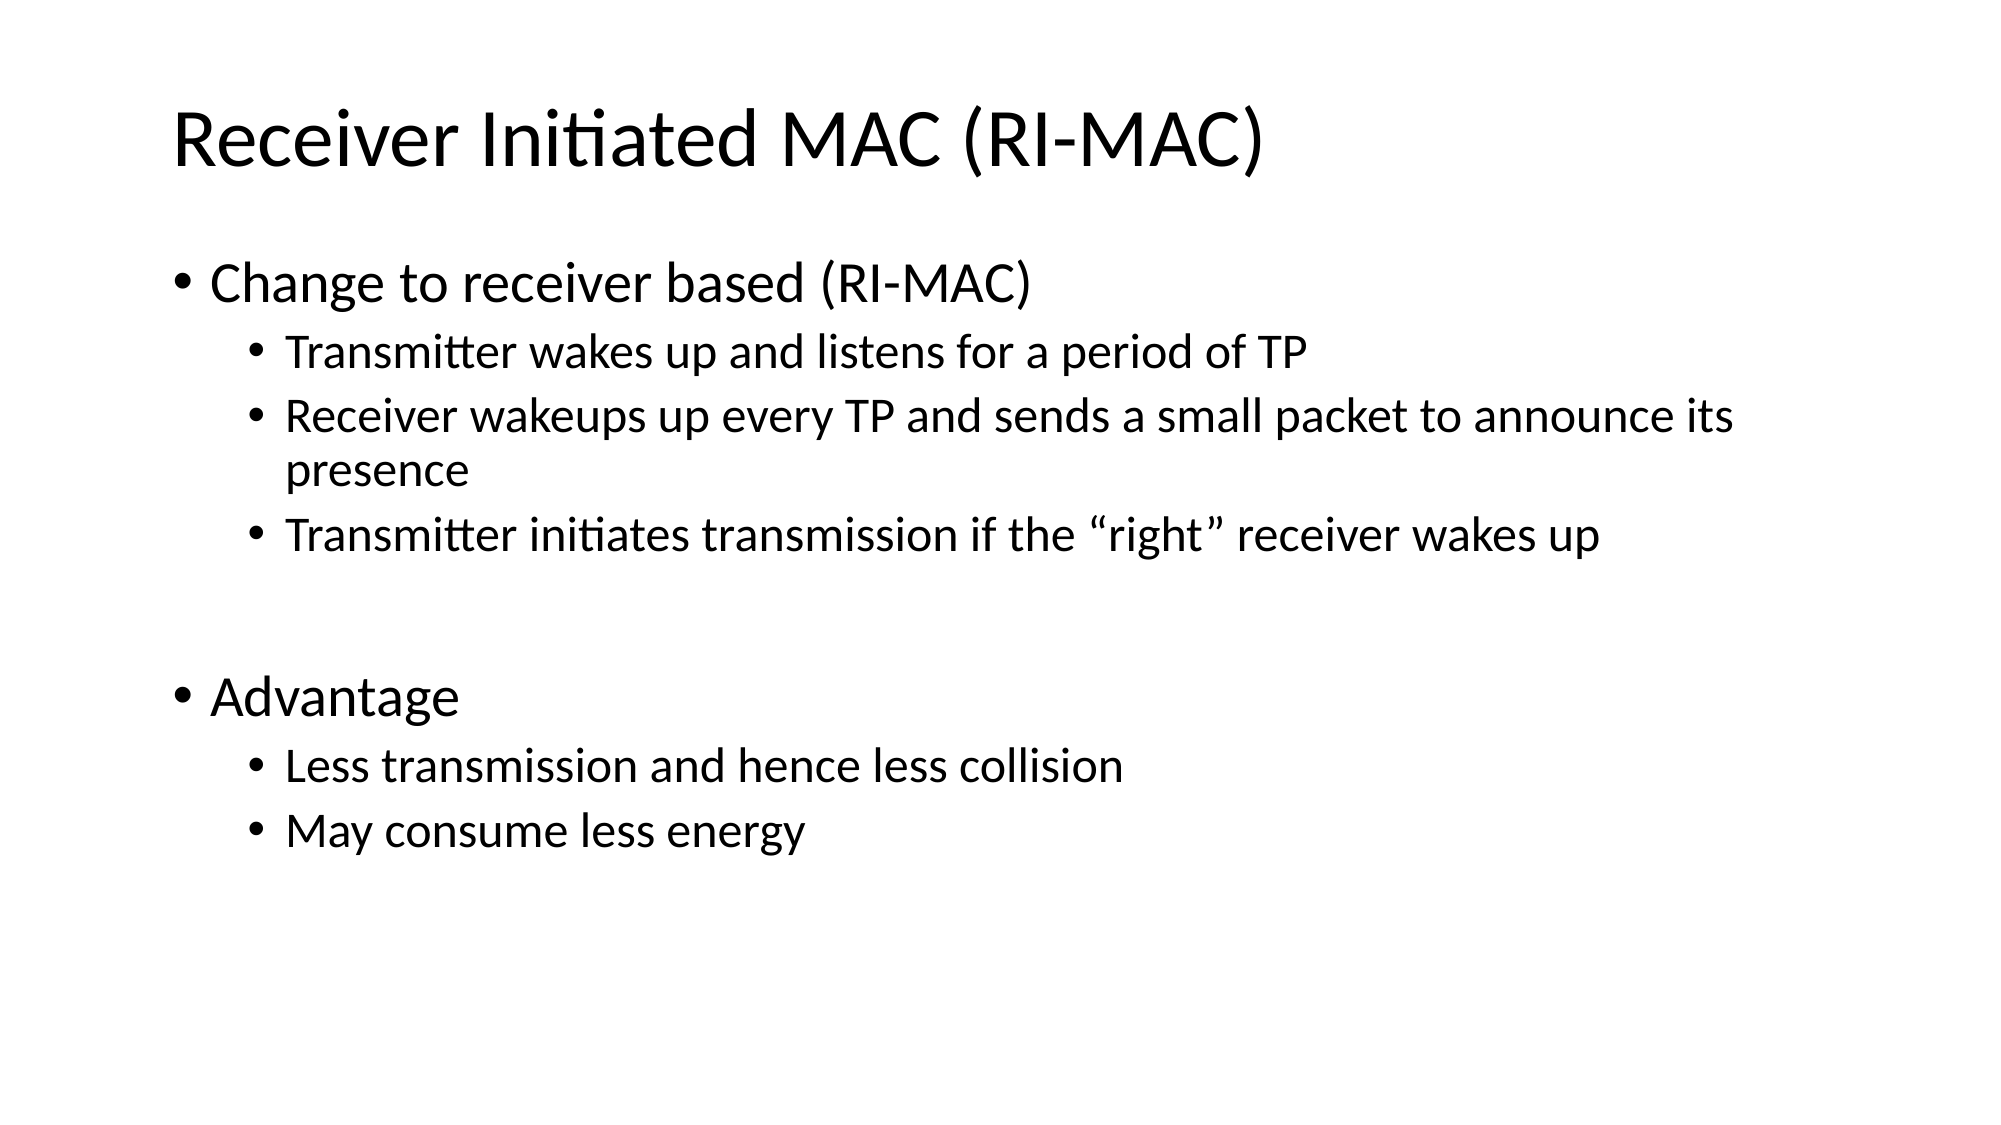

# Receiver Initiated MAC (RI-MAC)
Change to receiver based (RI-MAC)
Transmitter wakes up and listens for a period of TP
Receiver wakeups up every TP and sends a small packet to announce its presence
Transmitter initiates transmission if the “right” receiver wakes up

Advantage
Less transmission and hence less collision
May consume less energy